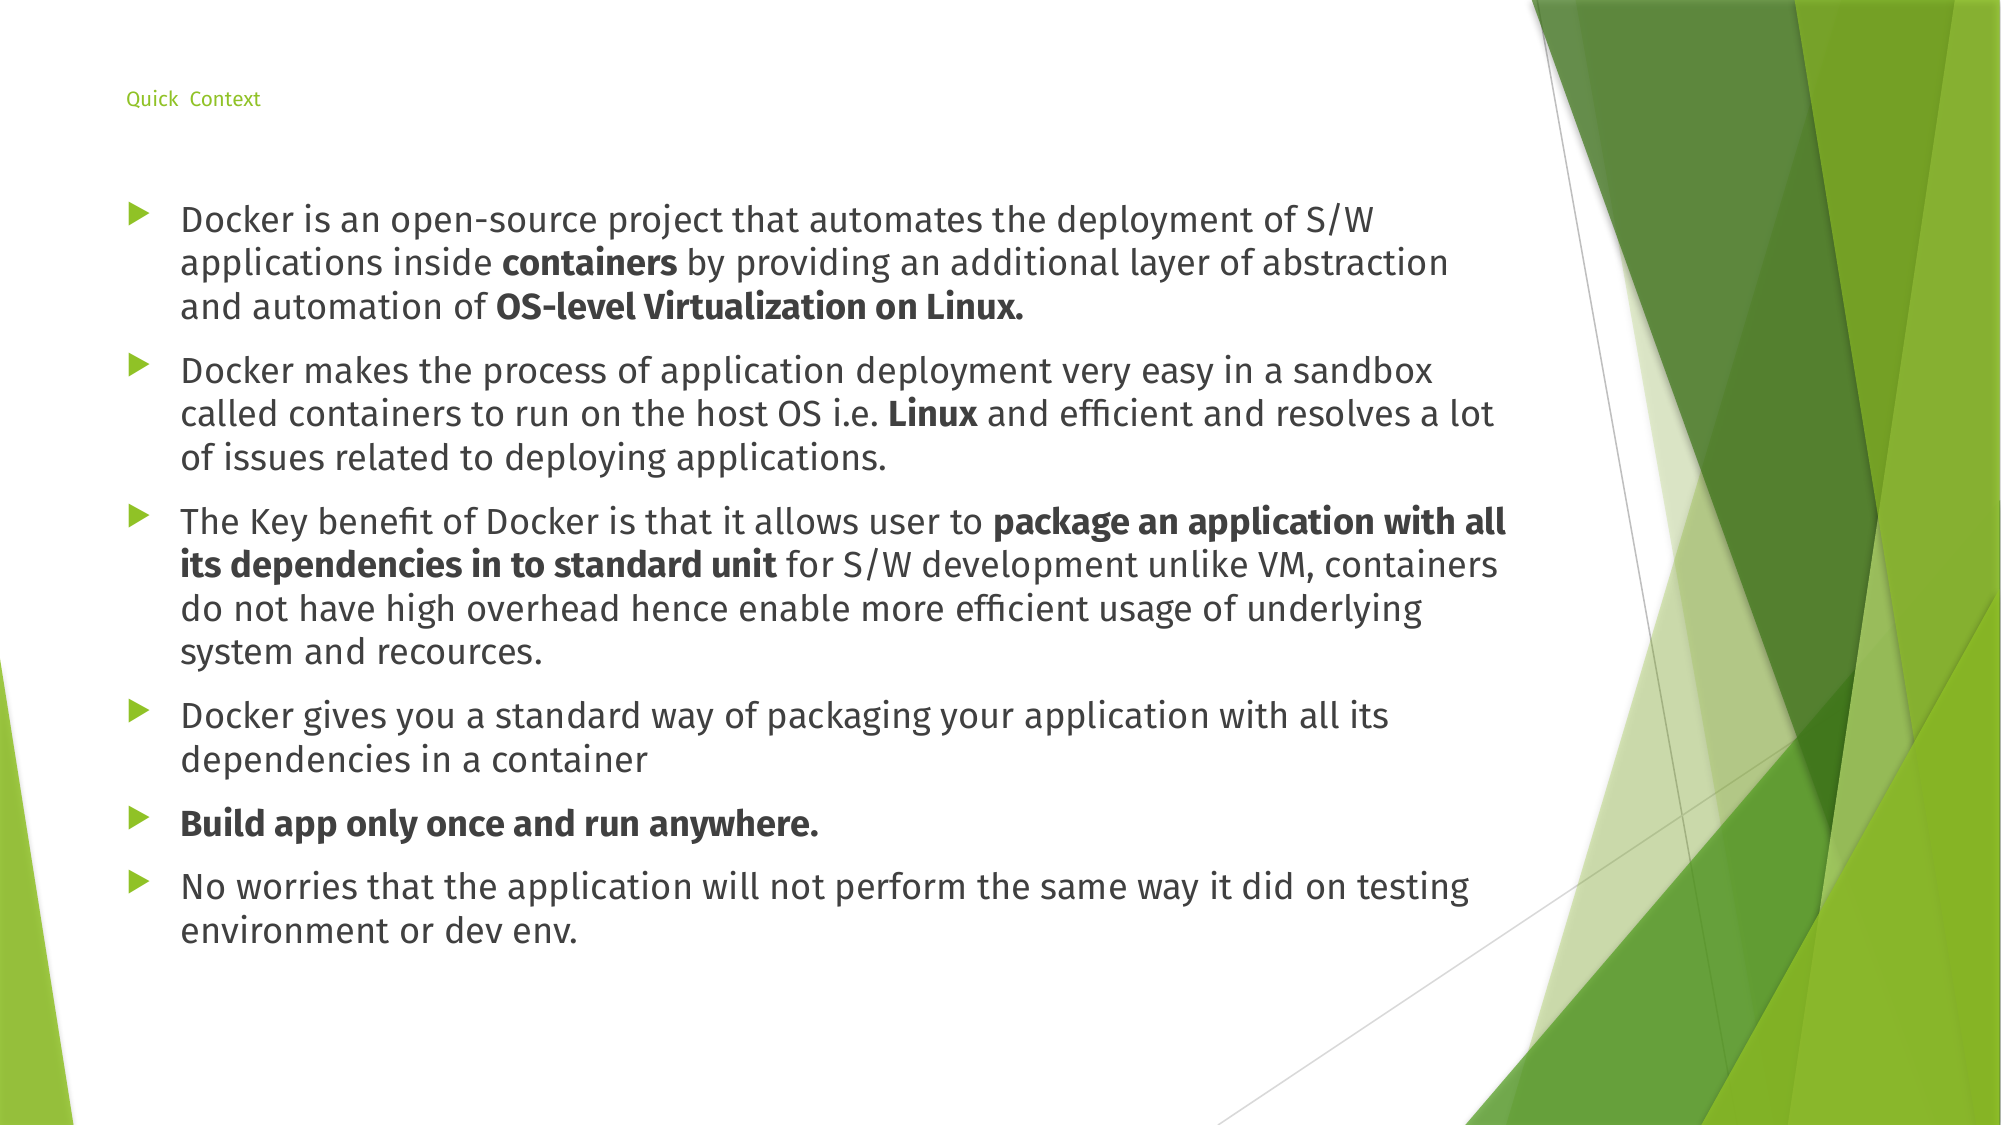

# Quick  Context
Docker is an open-source project that automates the deployment of S/W applications inside containers by providing an additional layer of abstraction and automation of OS-level Virtualization on Linux.
Docker makes the process of application deployment very easy in a sandbox called containers to run on the host OS i.e. Linux and efficient and resolves a lot of issues related to deploying applications.
The Key benefit of Docker is that it allows user to package an application with all its dependencies in to standard unit for S/W development unlike VM, containers do not have high overhead hence enable more efficient usage of underlying system and recources.
Docker gives you a standard way of packaging your application with all its dependencies in a container
Build app only once and run anywhere.
No worries that the application will not perform the same way it did on testing environment or dev env.